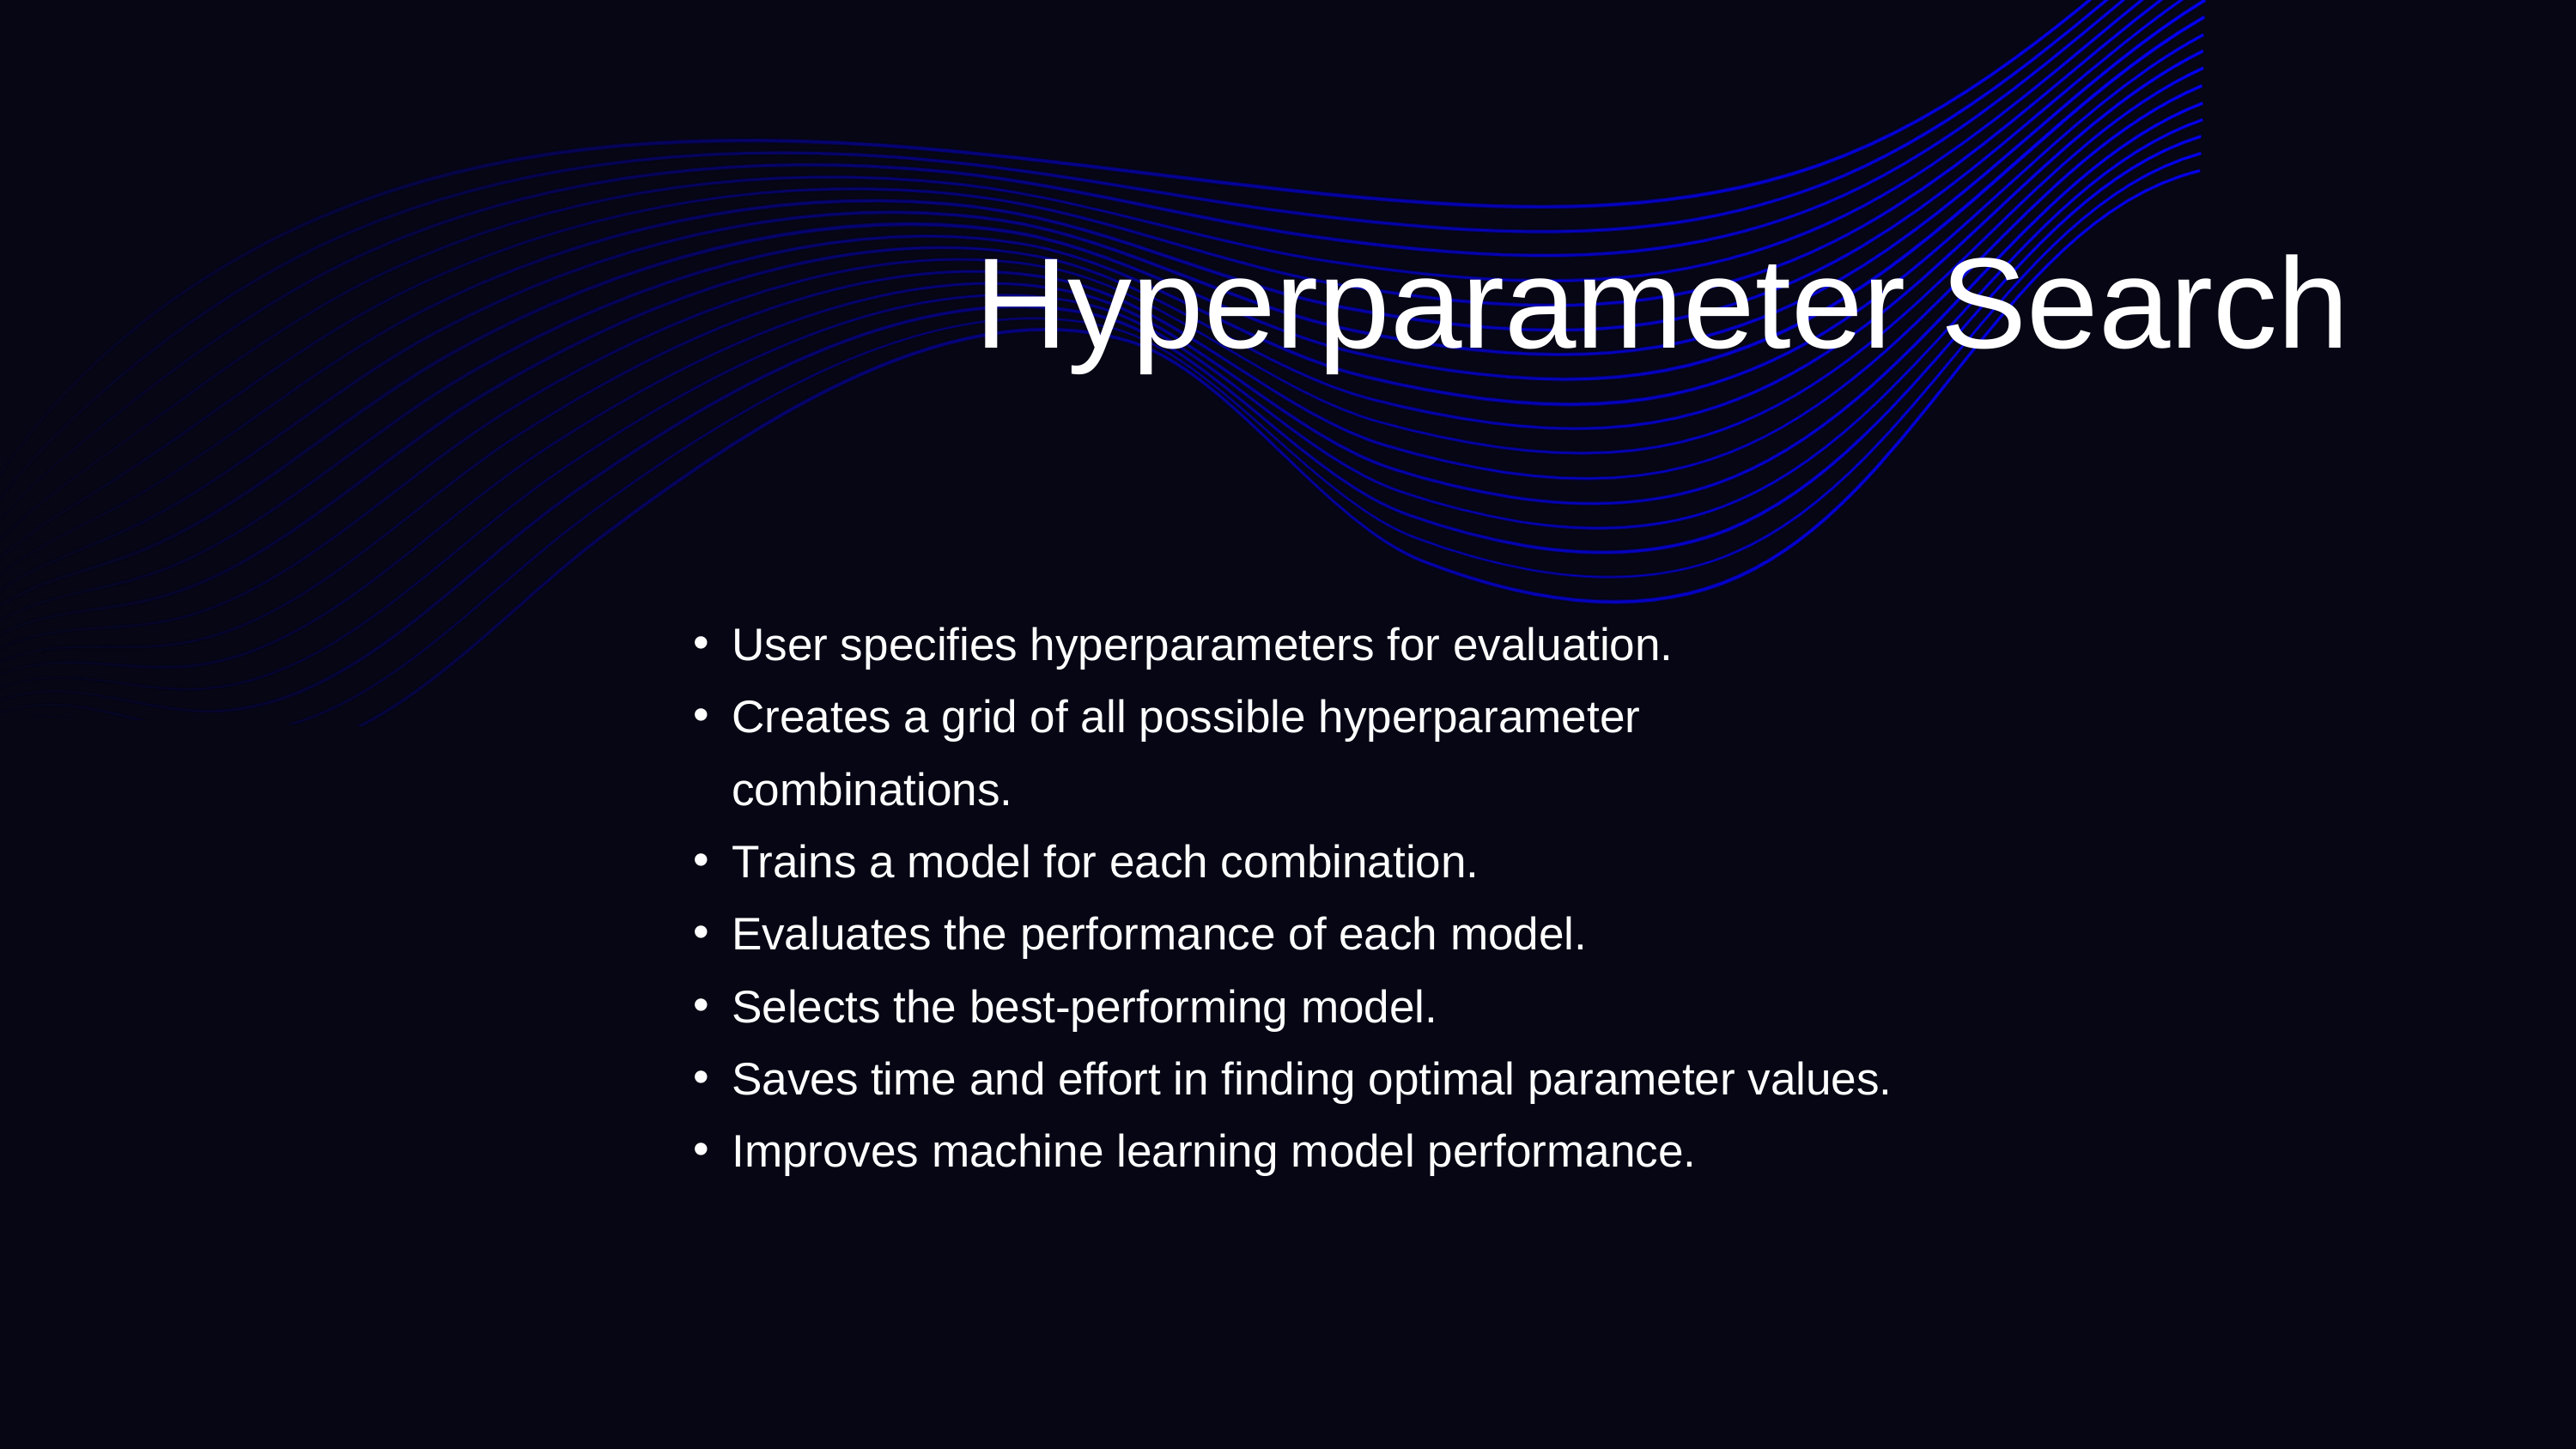

Hyperparameter Search
User specifies hyperparameters for evaluation.
Creates a grid of all possible hyperparameter combinations.
Trains a model for each combination.
Evaluates the performance of each model.
Selects the best-performing model.
Saves time and effort in finding optimal parameter values.
Improves machine learning model performance.